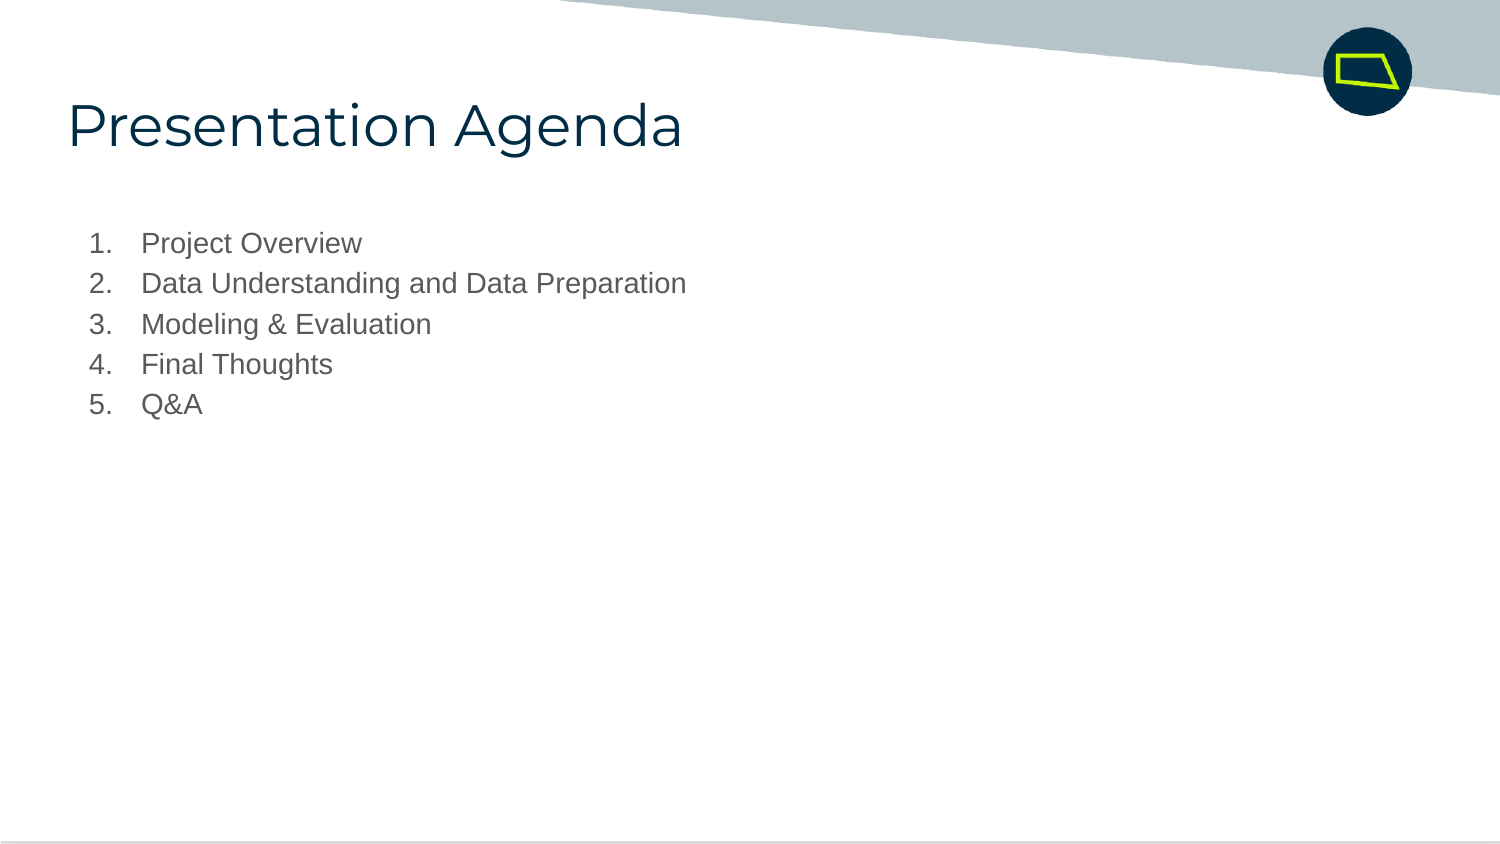

Presentation Agenda
Project Overview
Data Understanding and Data Preparation
Modeling & Evaluation
Final Thoughts
Q&A